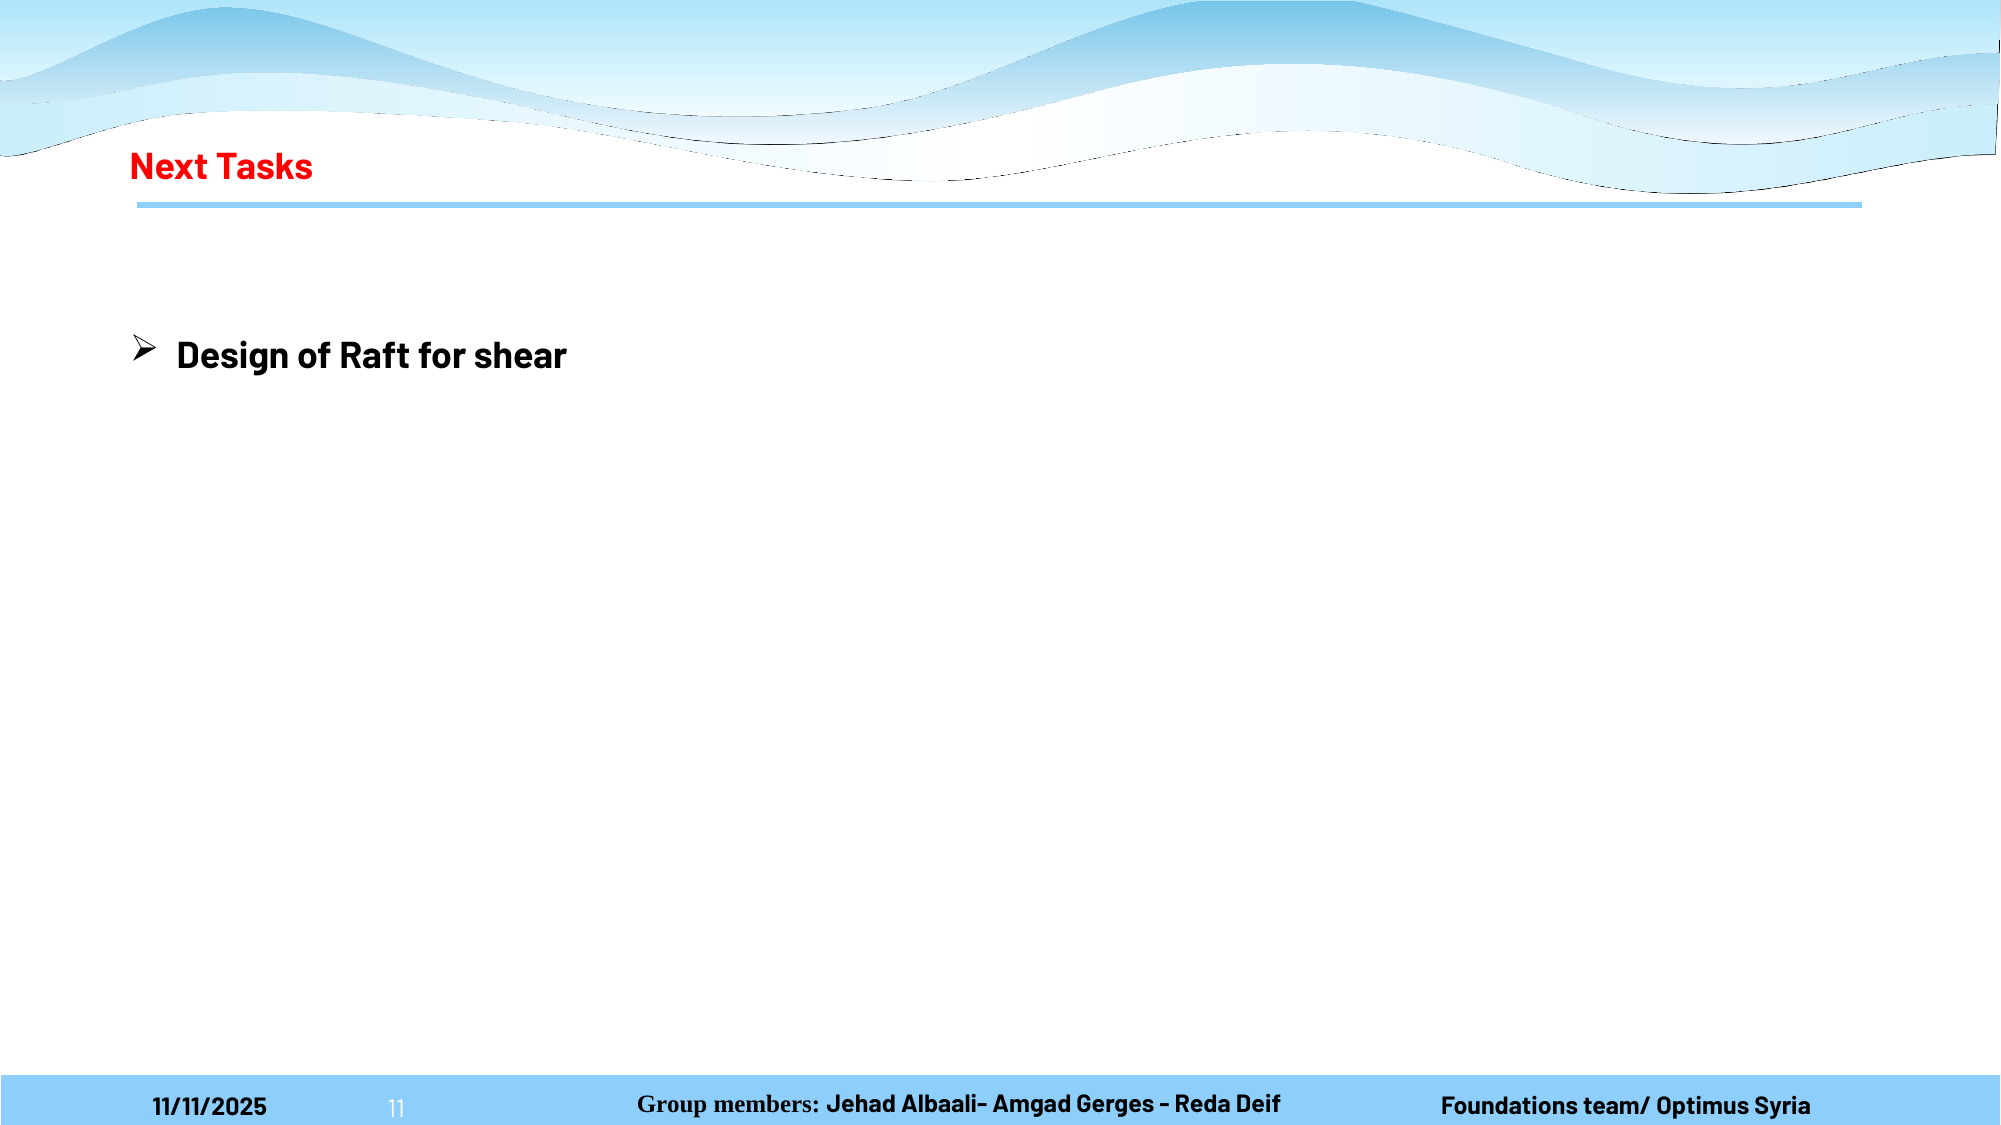

Next Tasks
Design of Raft for shear
Foundations team/ Optimus Syria
11/11/2025
11
Group members: Jehad Albaali- Amgad Gerges - Reda Deif